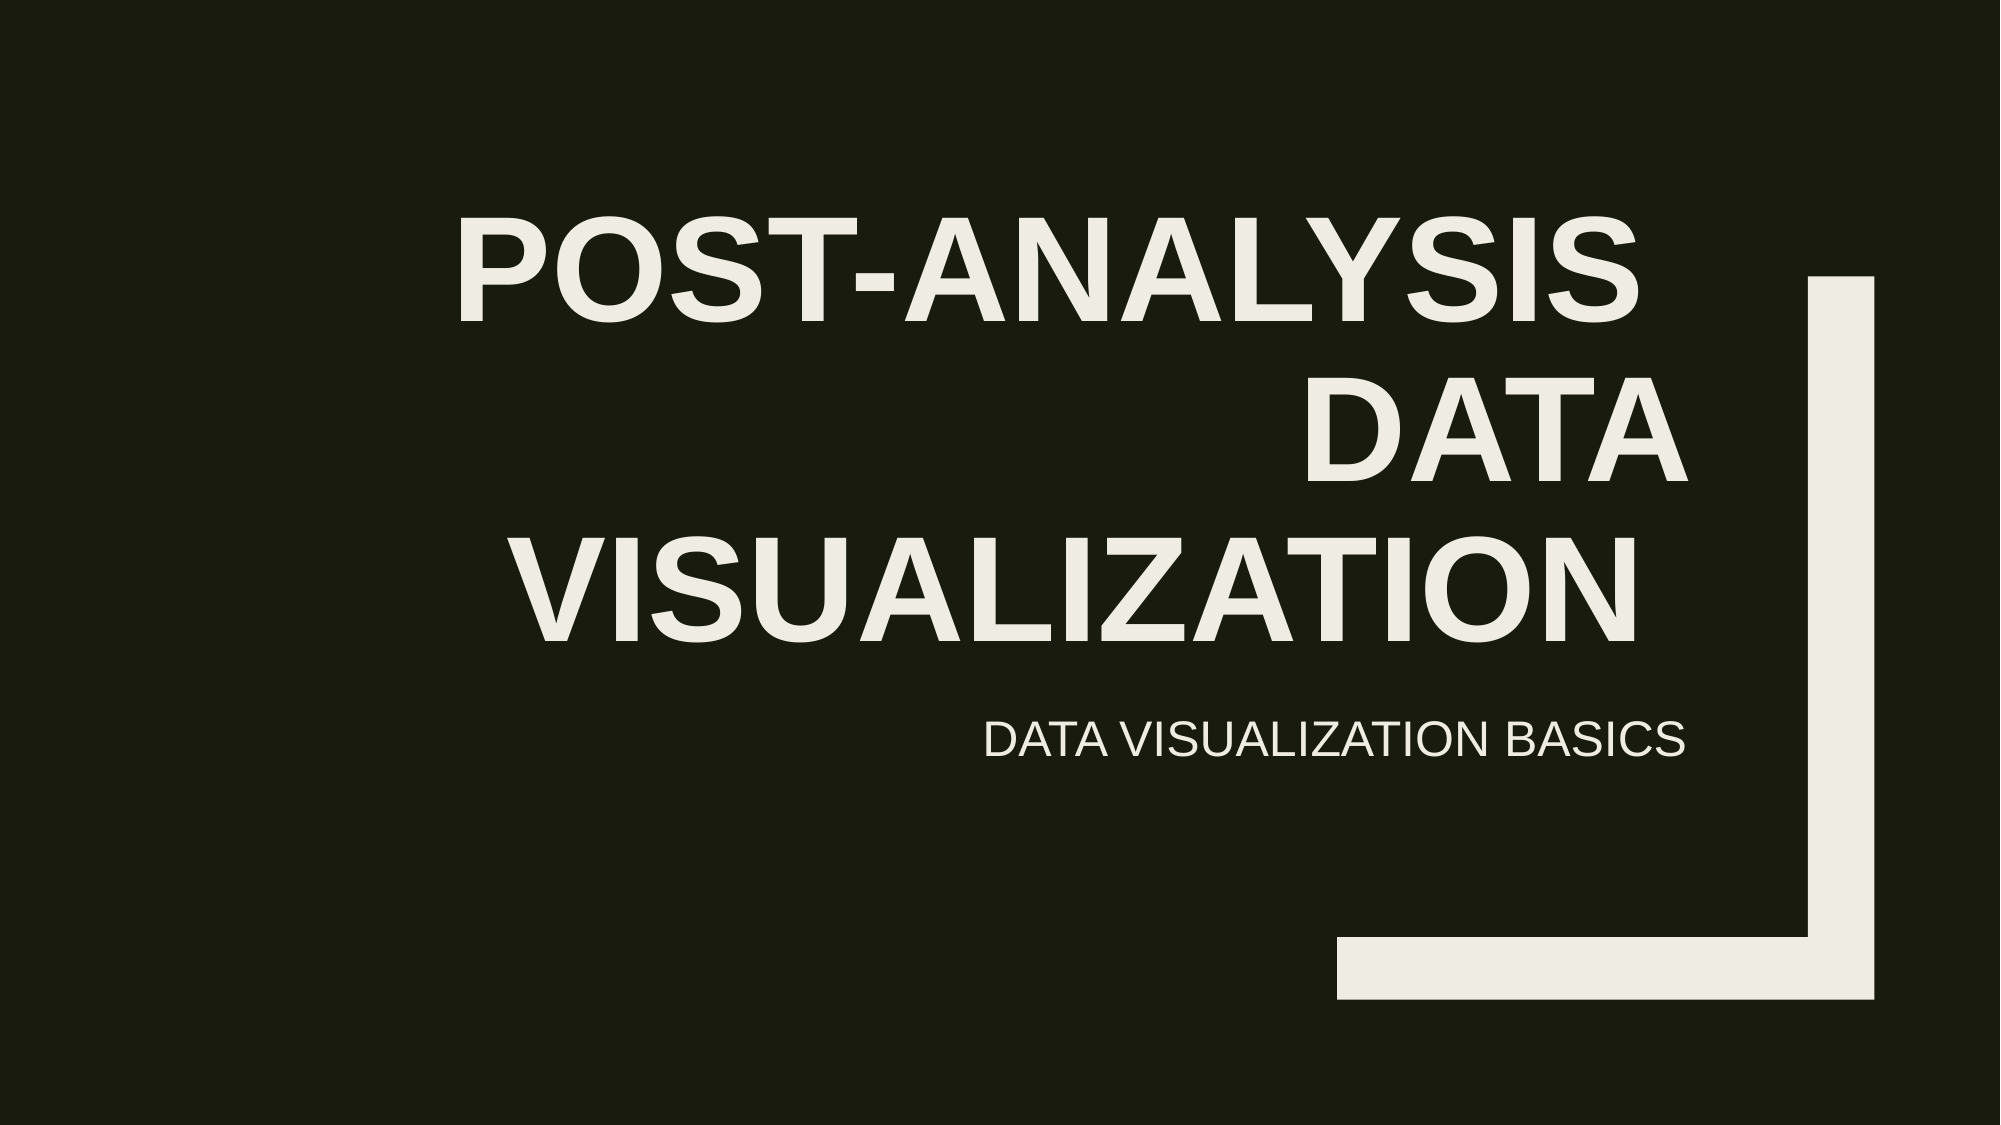

# POST-ANALYSIS DATA VISUALIZATION
DATA VISUALIZATION BASICS